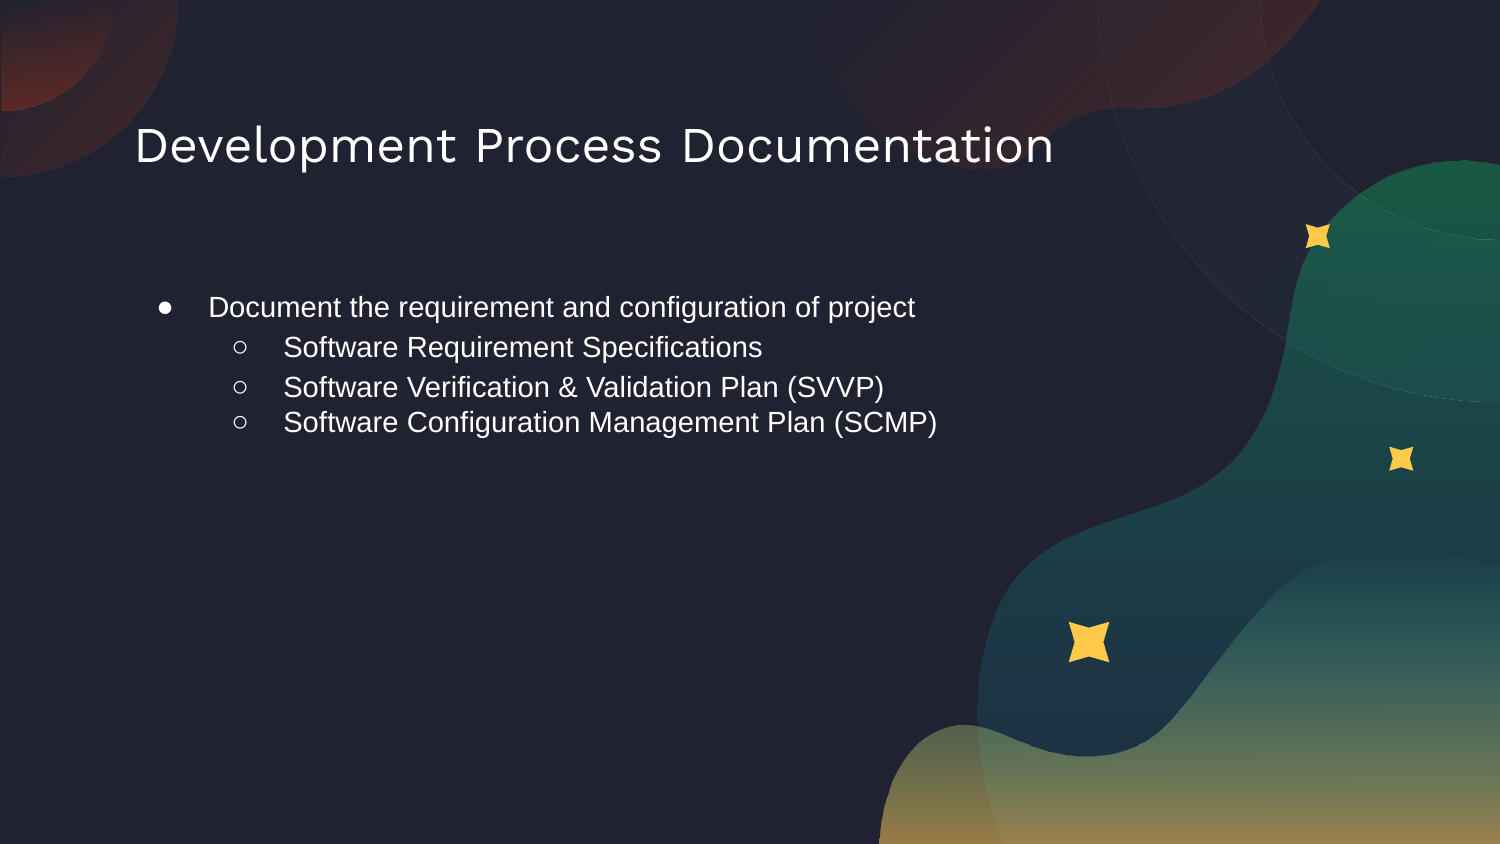

# Development Process Documentation
Document the requirement and configuration of project
Software Requirement Specifications
Software Verification & Validation Plan (SVVP)
Software Configuration Management Plan (SCMP)